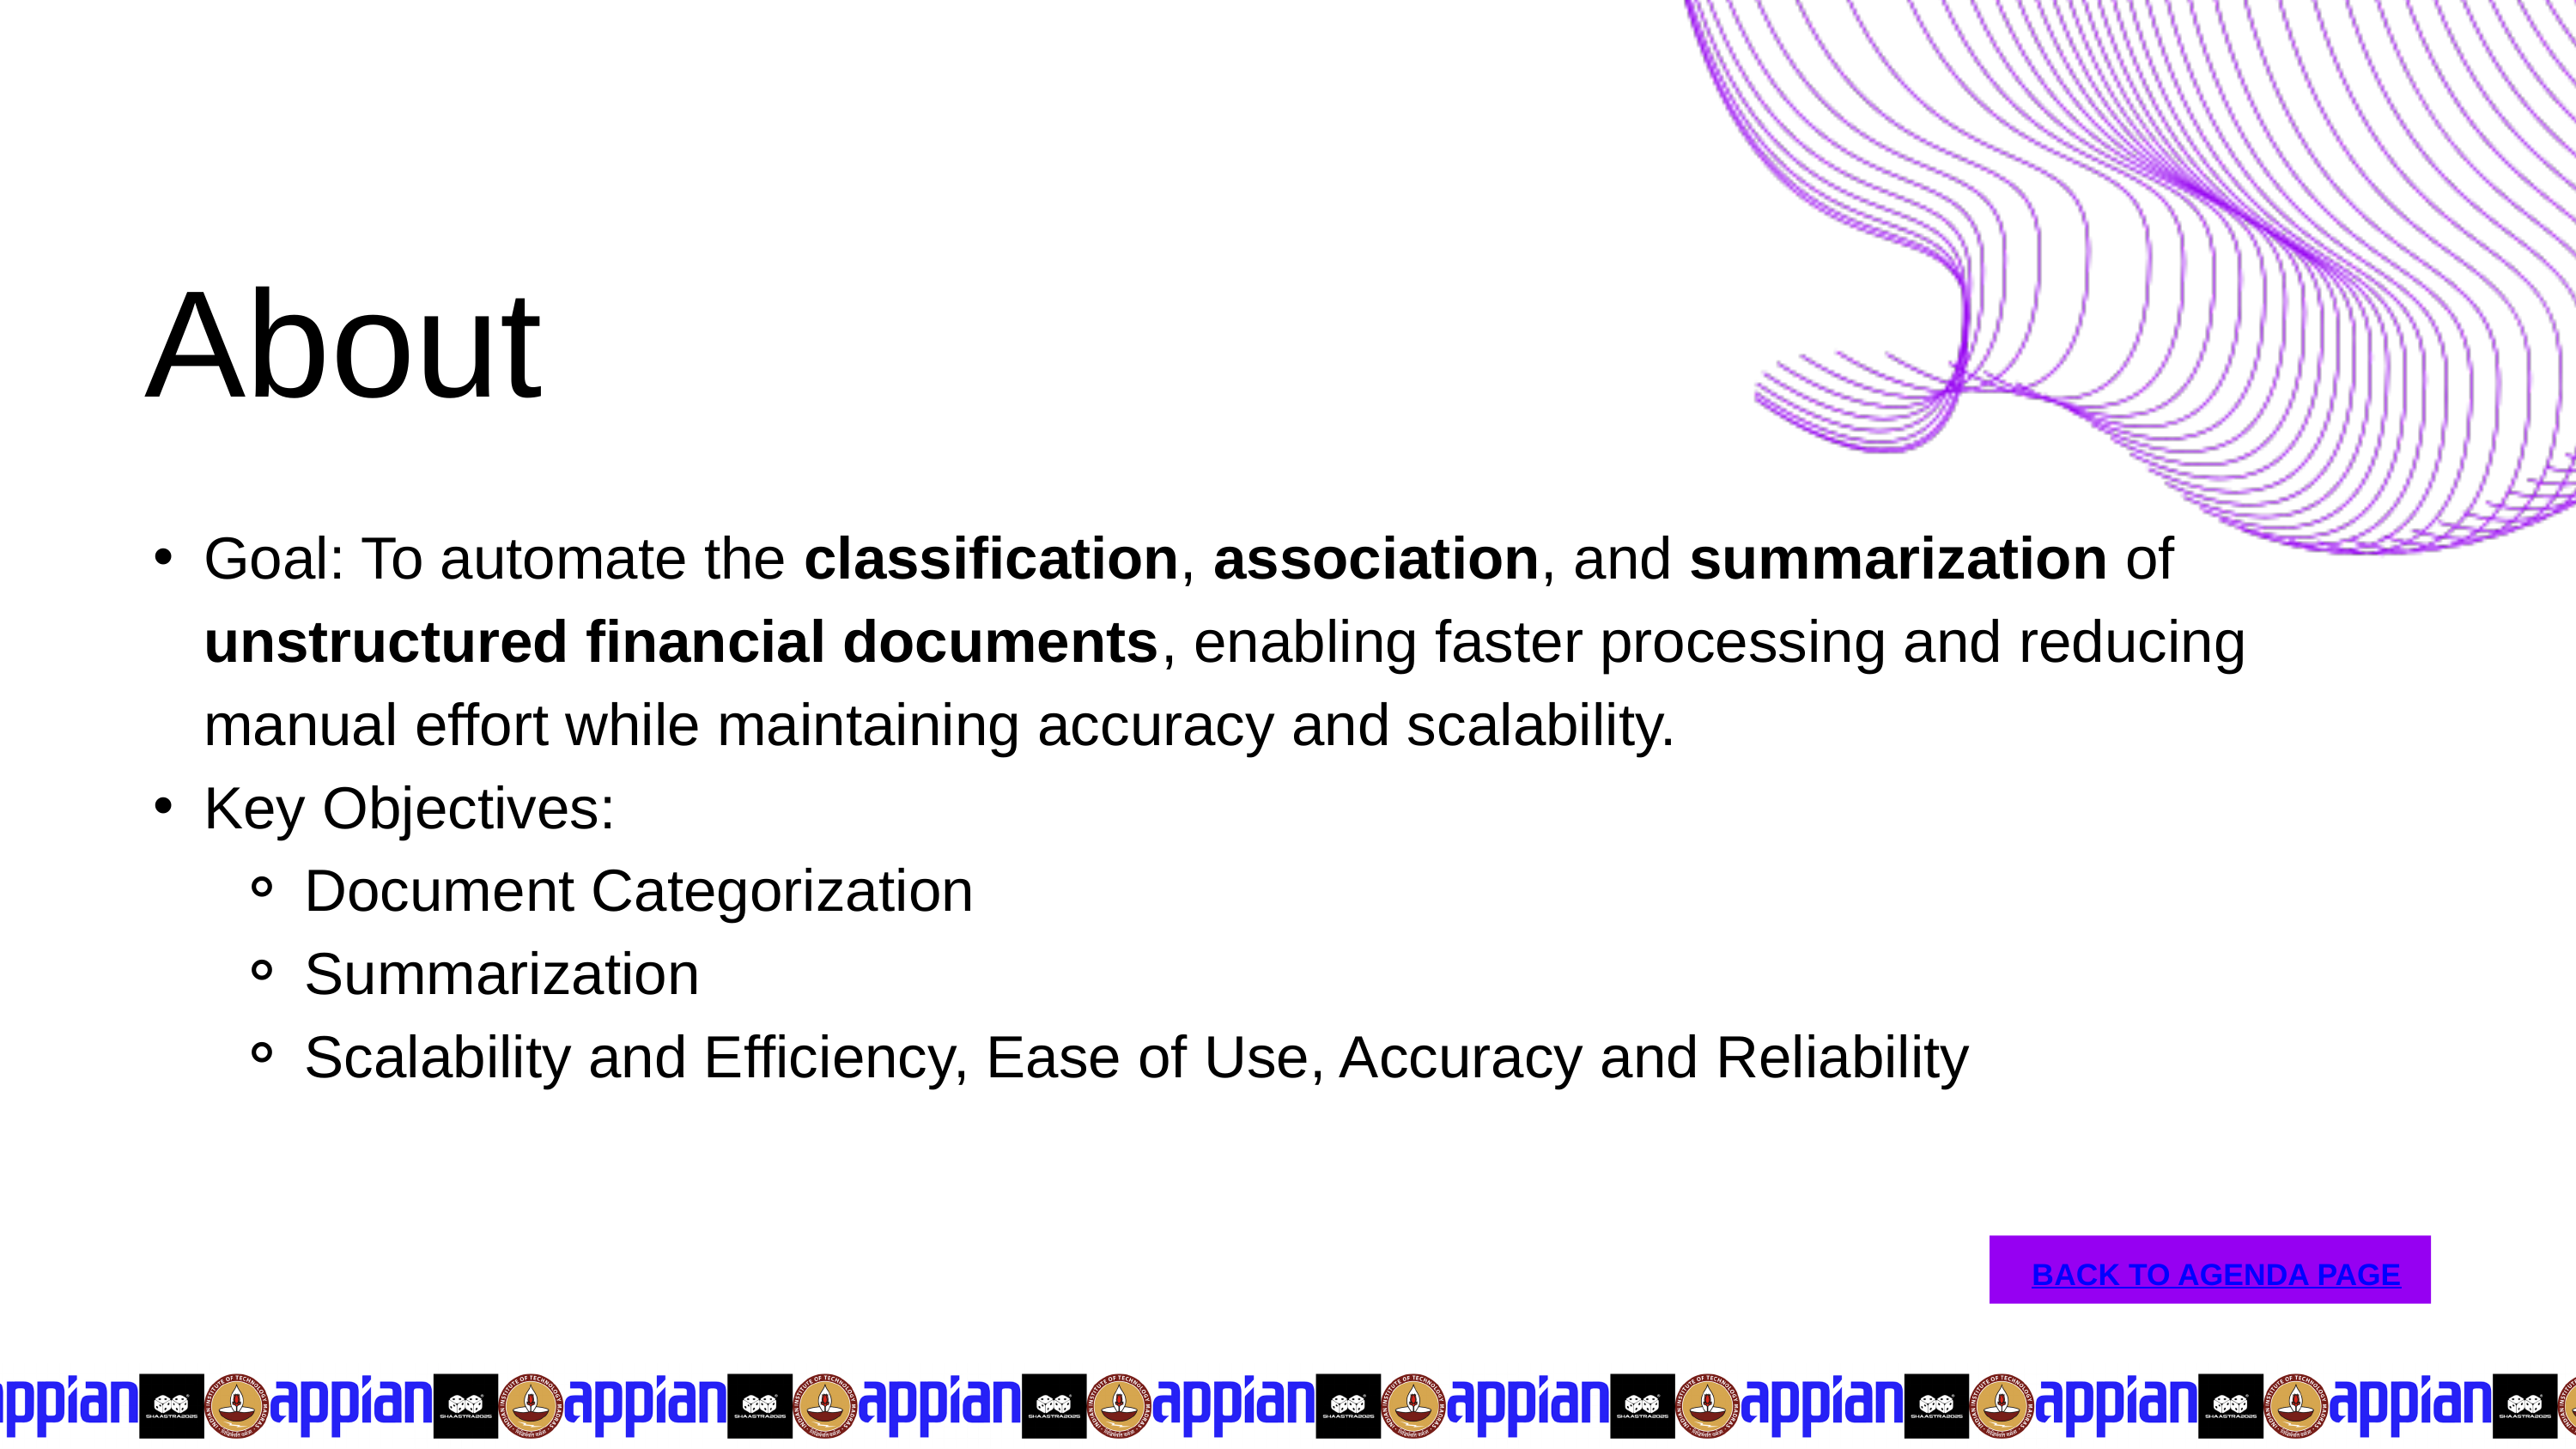

About
Goal: To automate the classification, association, and summarization of unstructured financial documents, enabling faster processing and reducing manual effort while maintaining accuracy and scalability.
Key Objectives:
Document Categorization
Summarization
Scalability and Efficiency, Ease of Use, Accuracy and Reliability

BACK TO AGENDA PAGE